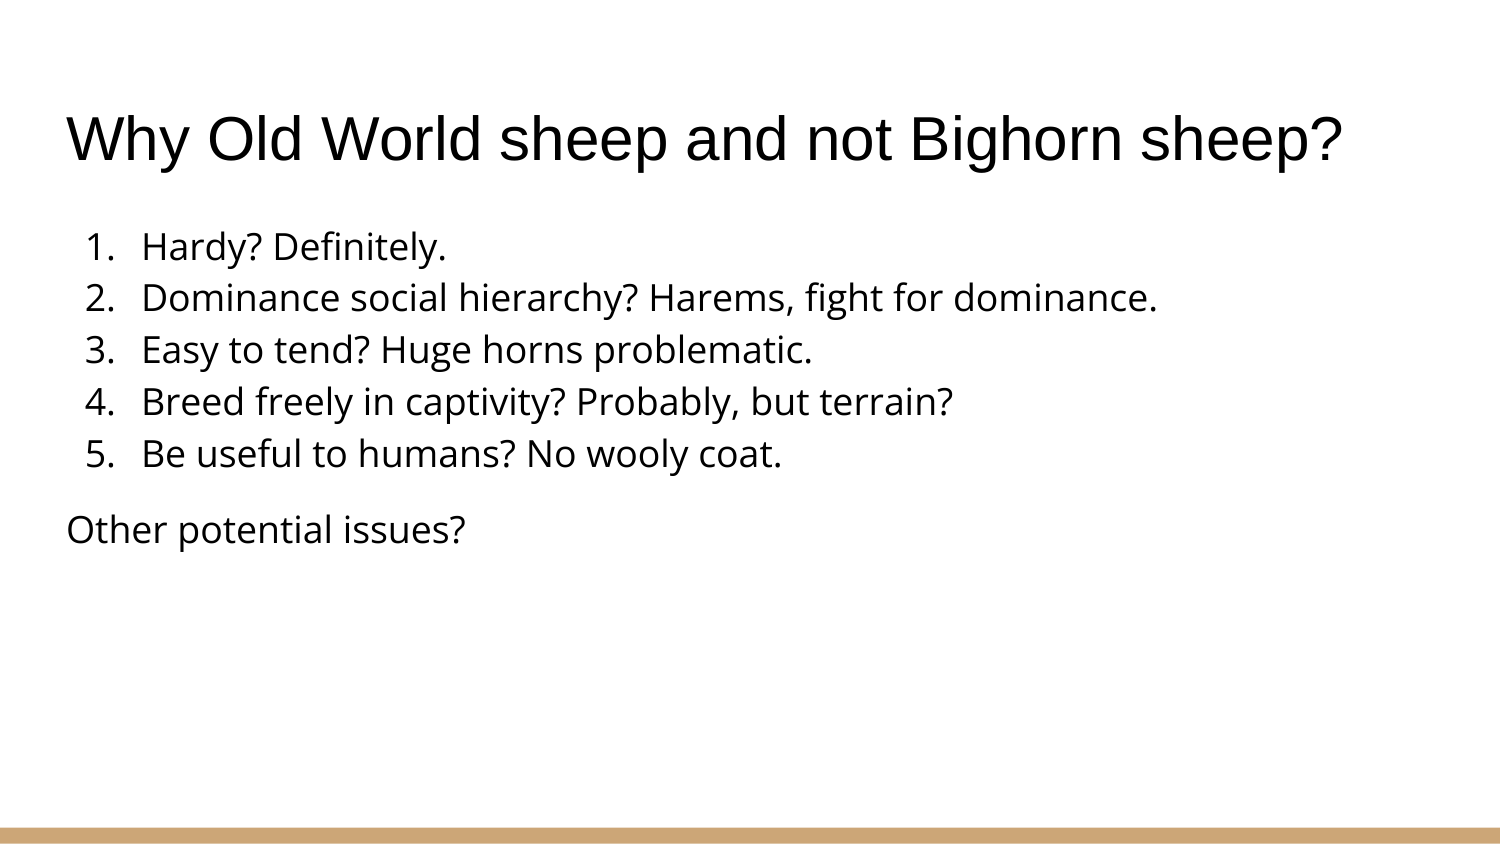

# Why Old World sheep and not Bighorn sheep?
Hardy? Definitely.
Dominance social hierarchy? Harems, fight for dominance.
Easy to tend? Huge horns problematic.
Breed freely in captivity? Probably, but terrain?
Be useful to humans? No wooly coat.
Other potential issues?